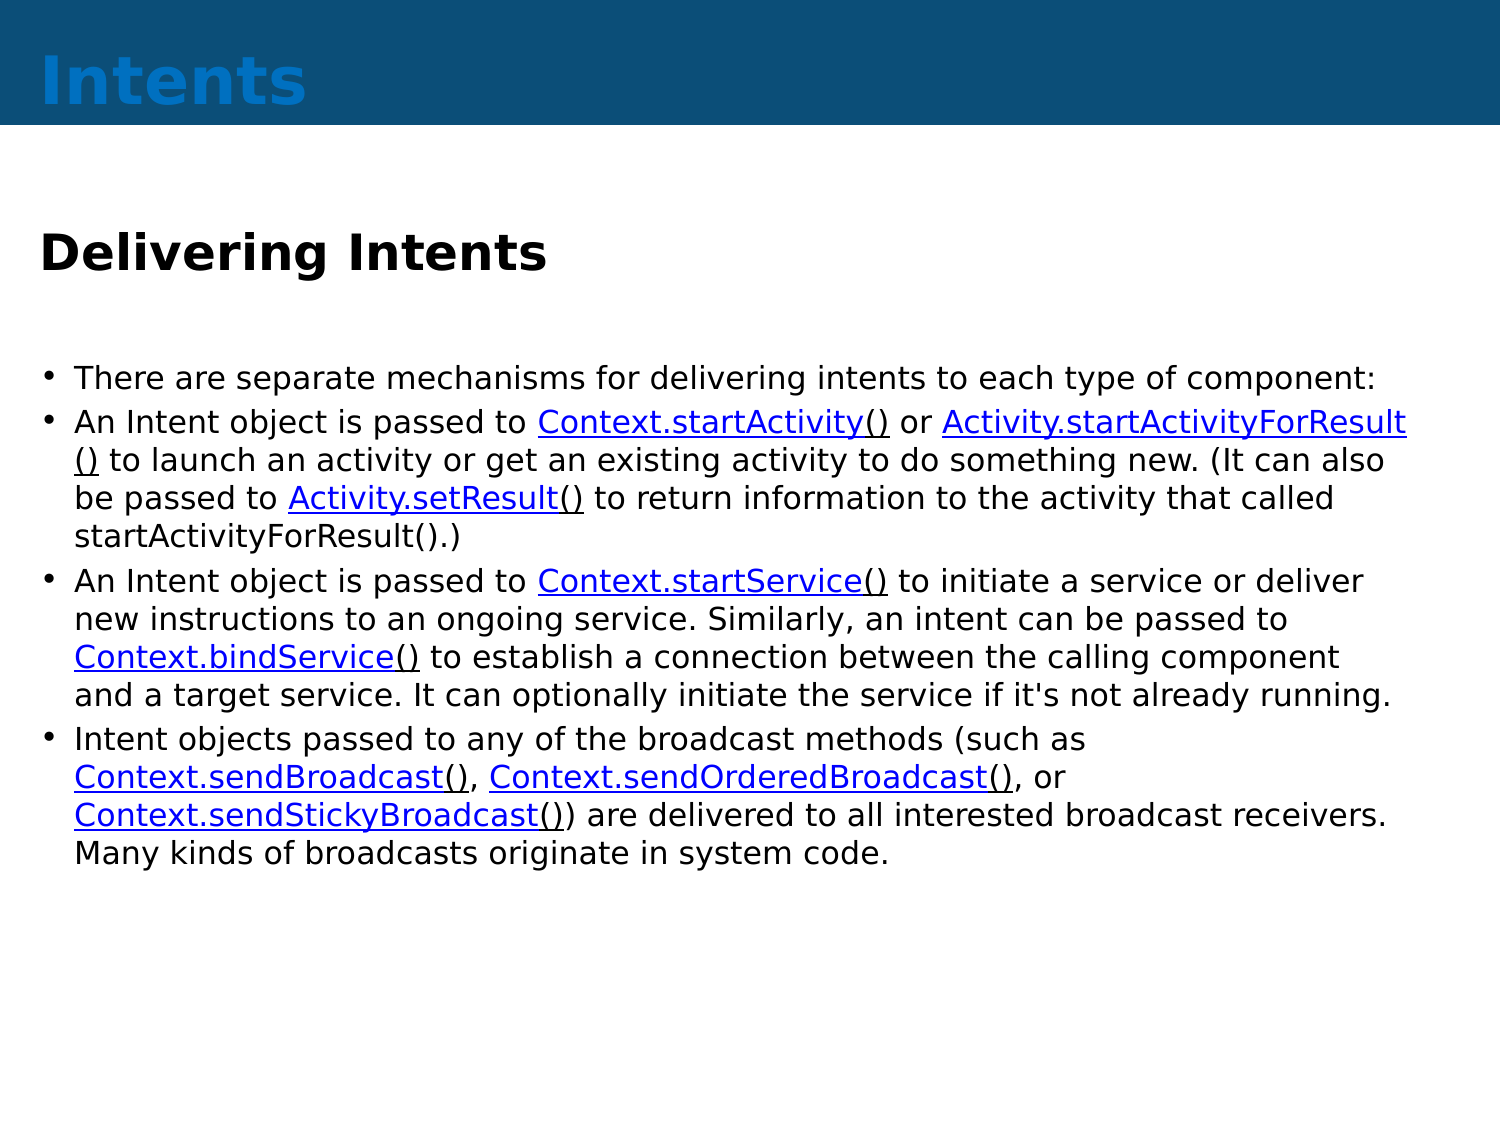

# Intents
Delivering Intents
There are separate mechanisms for delivering intents to each type of component:
An Intent object is passed to Context.startActivity() or Activity.startActivityForResult() to launch an activity or get an existing activity to do something new. (It can also be passed to Activity.setResult() to return information to the activity that called startActivityForResult().)
An Intent object is passed to Context.startService() to initiate a service or deliver new instructions to an ongoing service. Similarly, an intent can be passed to Context.bindService() to establish a connection between the calling component and a target service. It can optionally initiate the service if it's not already running.
Intent objects passed to any of the broadcast methods (such as Context.sendBroadcast(), Context.sendOrderedBroadcast(), or Context.sendStickyBroadcast()) are delivered to all interested broadcast receivers. Many kinds of broadcasts originate in system code.